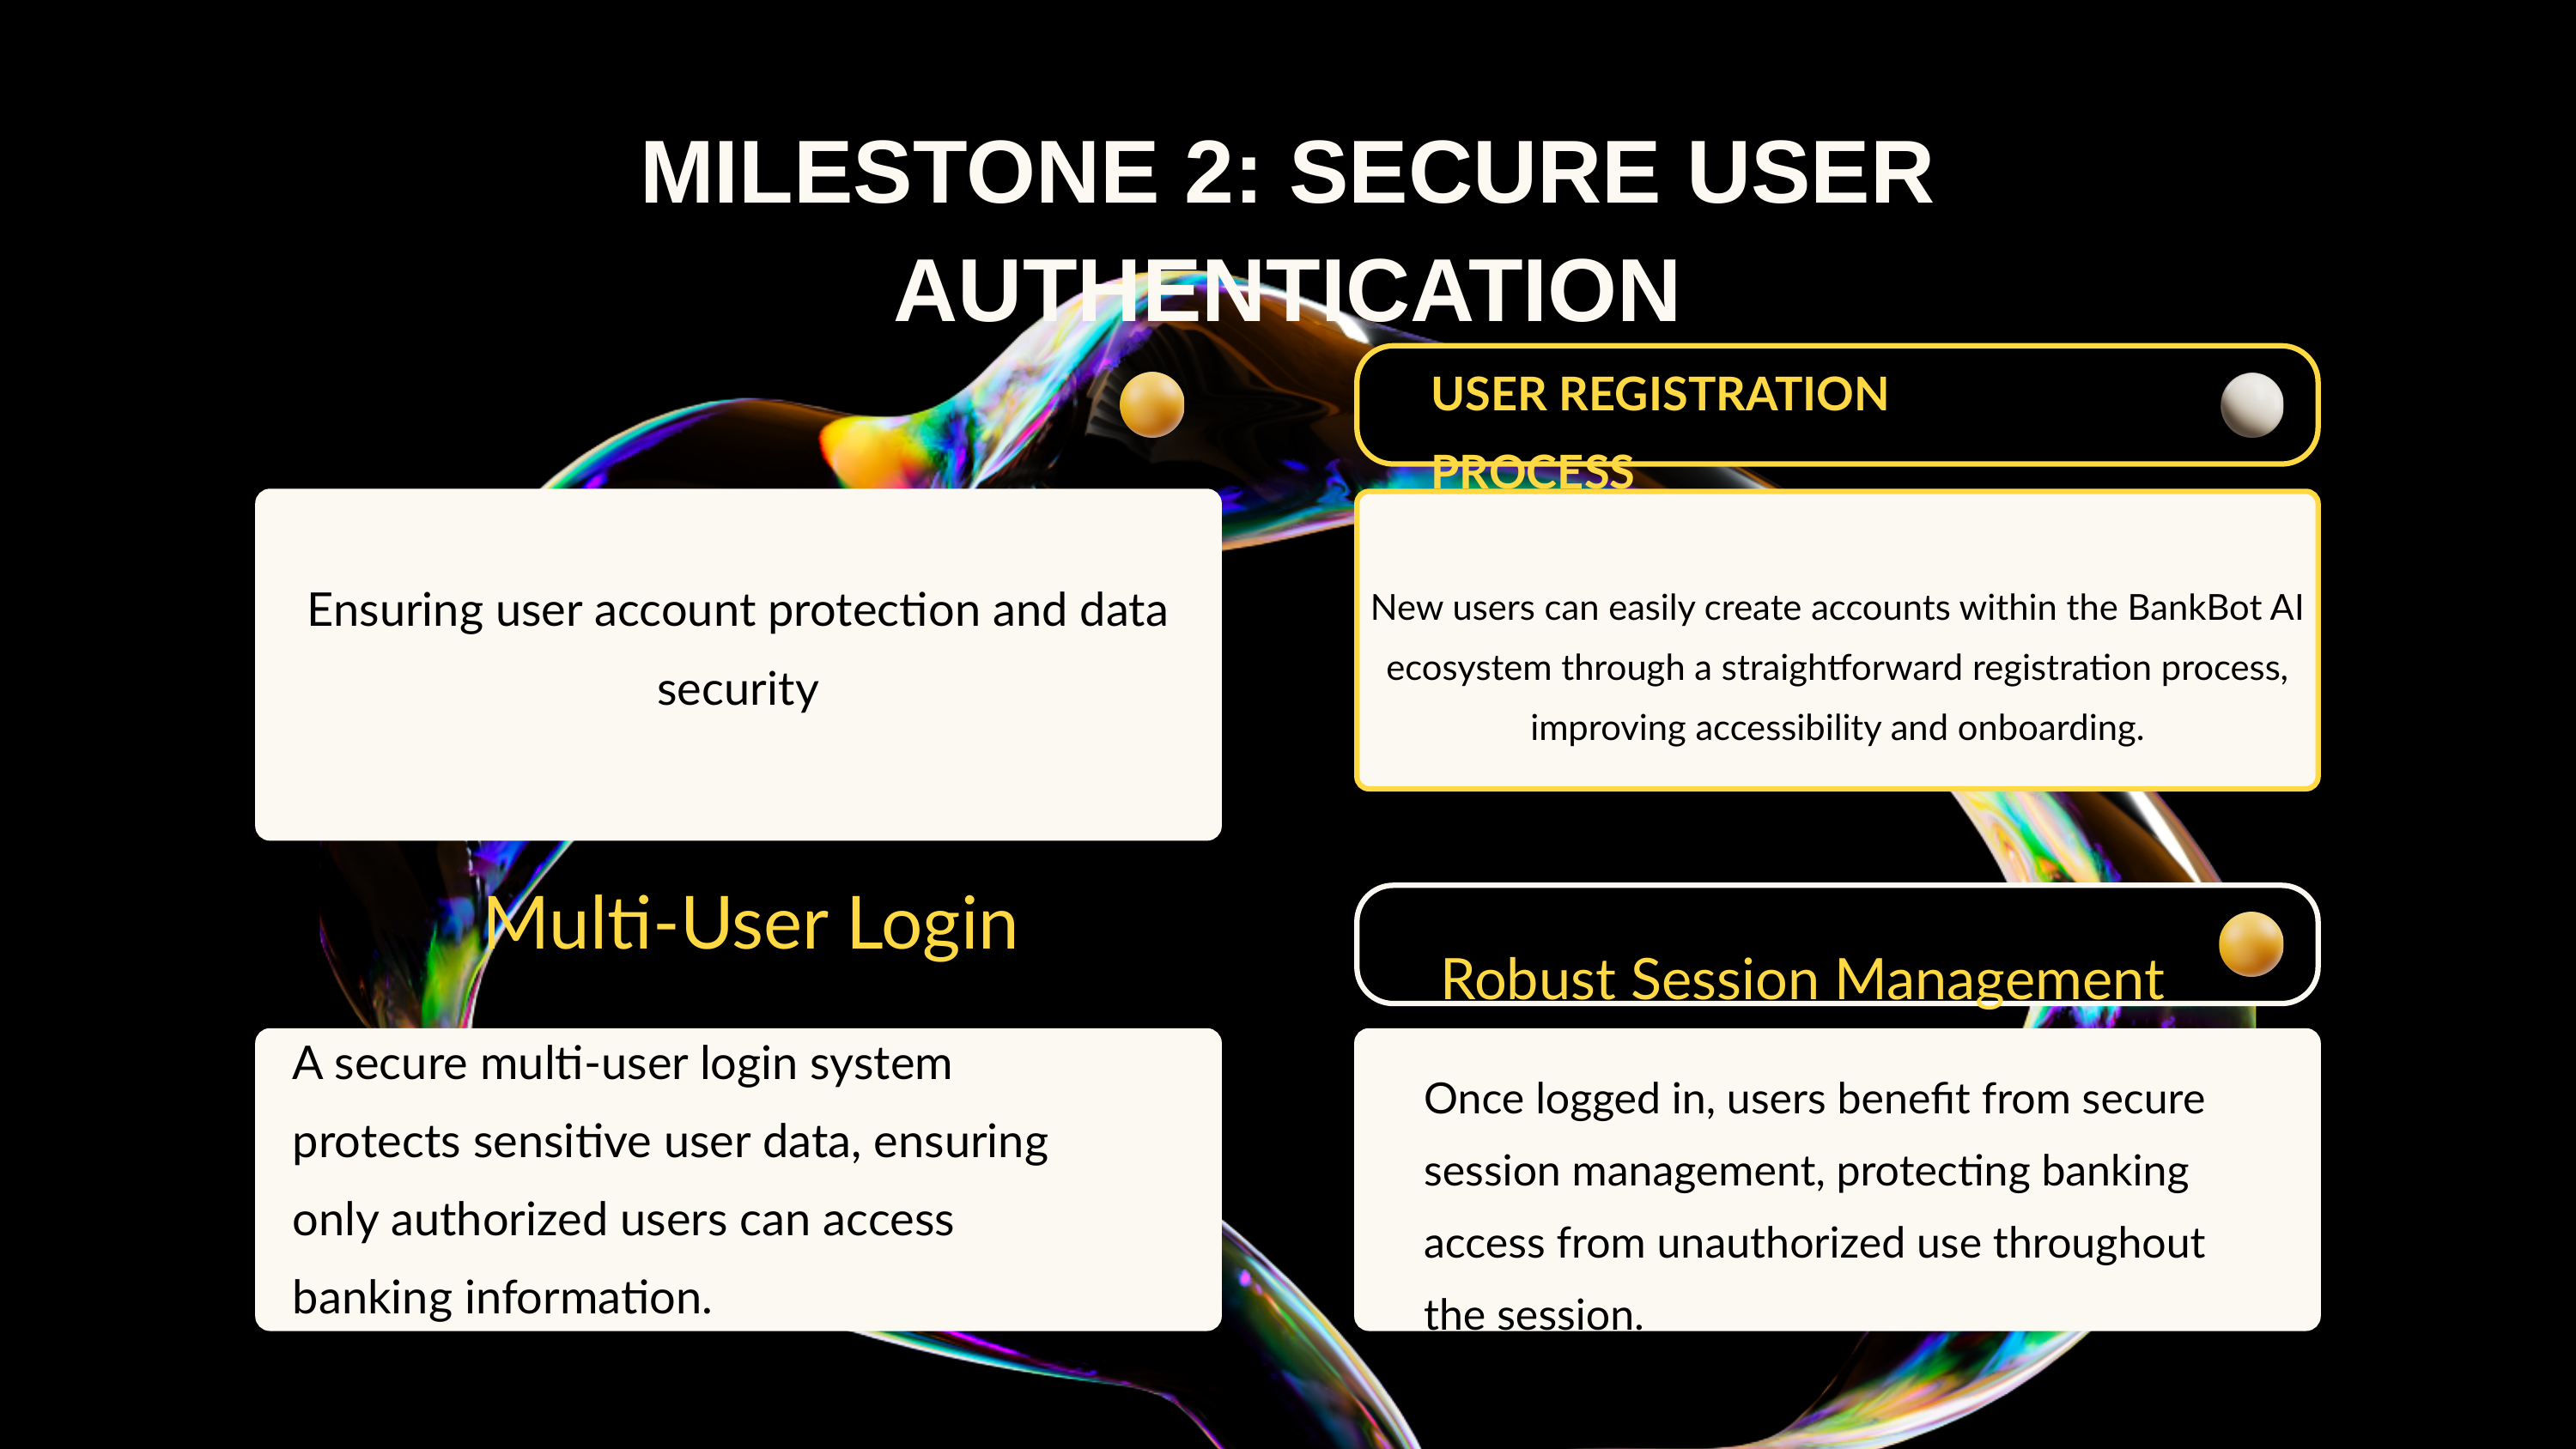

MILESTONE 2: SECURE USER AUTHENTICATION

USER REGISTRATION PROCESS

Ensuring user account protection and data security

New users can easily create accounts within the BankBot AI ecosystem through a straightforward registration process, improving accessibility and onboarding.
Multi-User Login

A secure multi-user login system protects sensitive user data, ensuring only authorized users can access banking information.
Robust Session Management

Once logged in, users benefit from secure session management, protecting banking access from unauthorized use throughout the session.